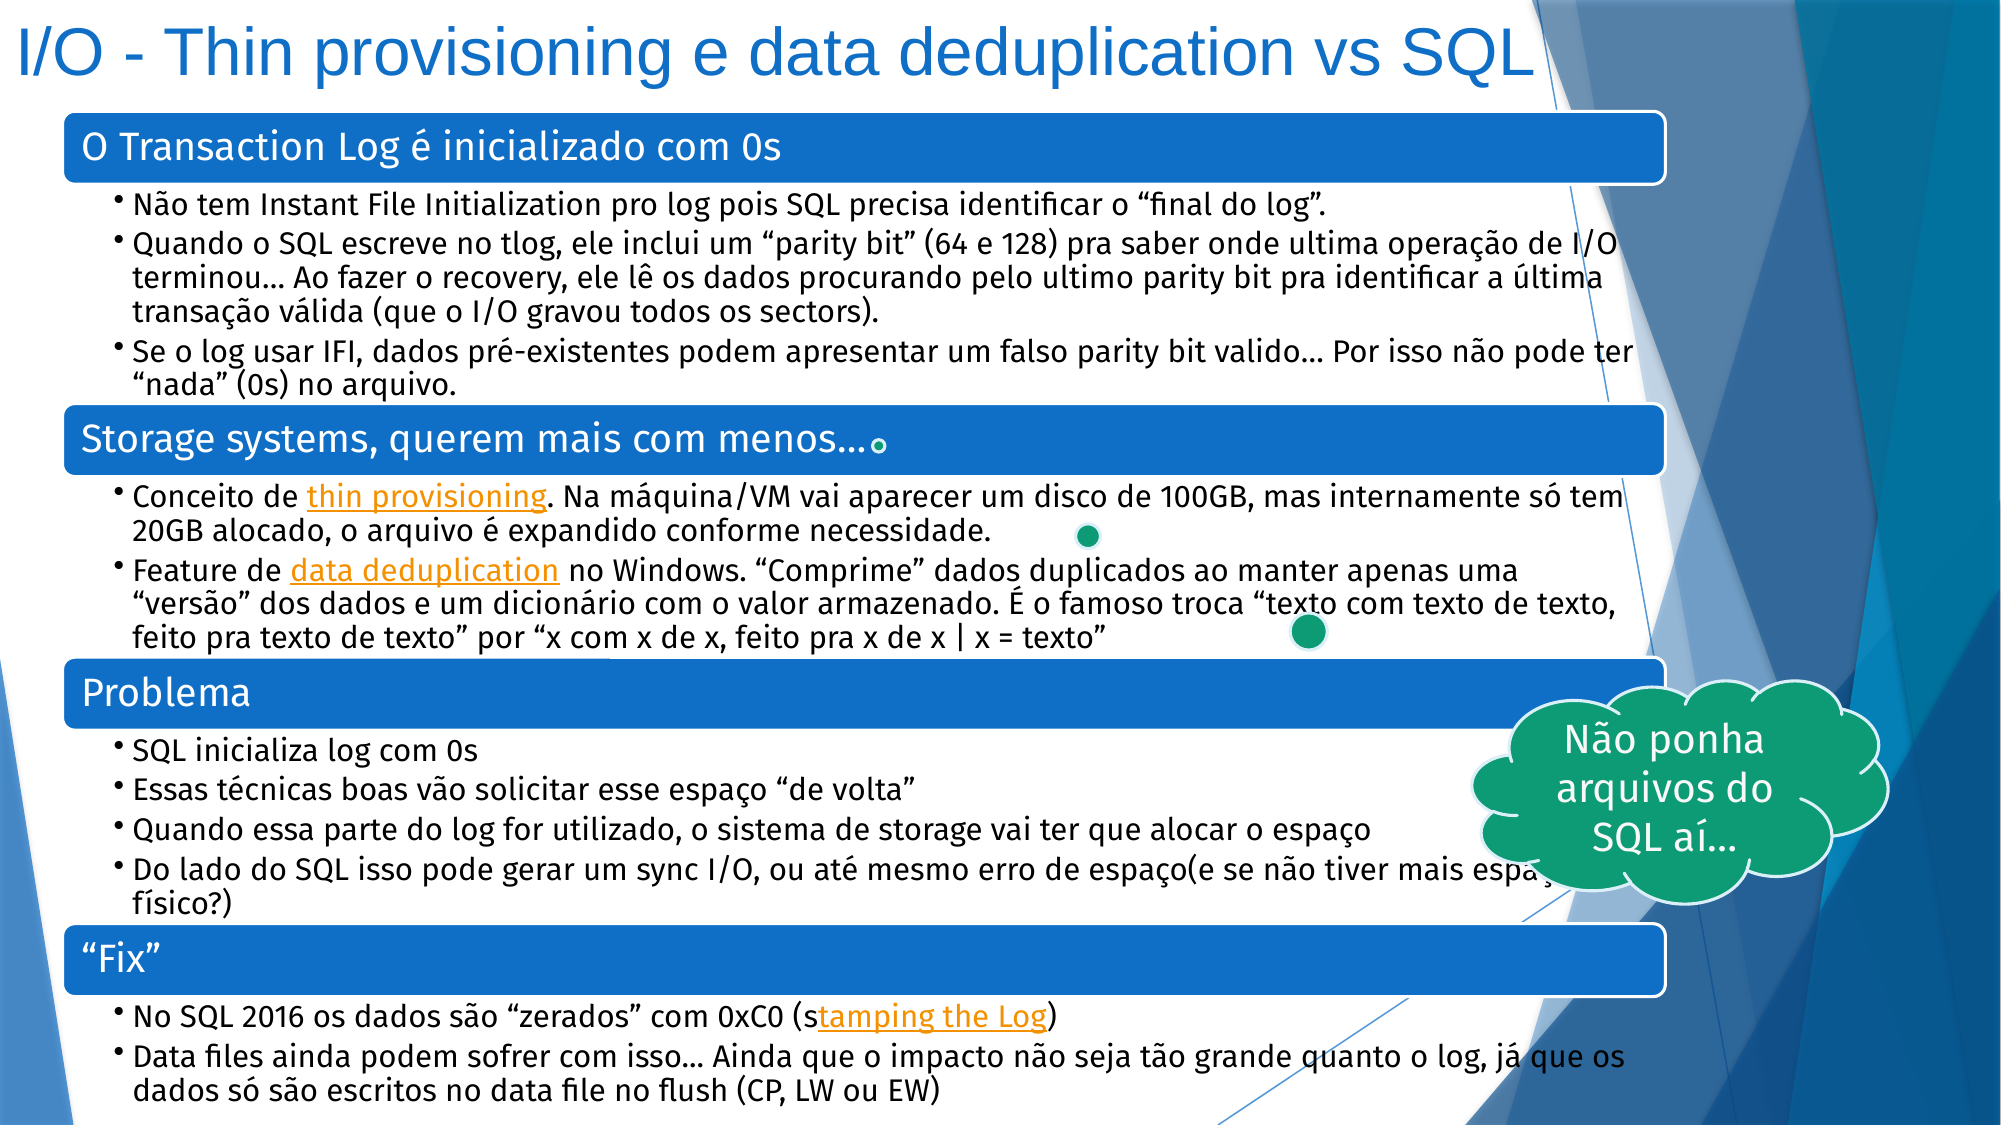

# I/O - Thin provisioning e data deduplication vs SQL
O Transaction Log é inicializado com 0s
Não tem Instant File Initialization pro log pois SQL precisa identificar o “final do log”.
Quando o SQL escreve no tlog, ele inclui um “parity bit” (64 e 128) pra saber onde ultima operação de I/O terminou… Ao fazer o recovery, ele lê os dados procurando pelo ultimo parity bit pra identificar a última transação válida (que o I/O gravou todos os sectors).
Se o log usar IFI, dados pré-existentes podem apresentar um falso parity bit valido… Por isso não pode ter “nada” (0s) no arquivo.
Storage systems, querem mais com menos…
Conceito de thin provisioning. Na máquina/VM vai aparecer um disco de 100GB, mas internamente só tem 20GB alocado, o arquivo é expandido conforme necessidade.
Feature de data deduplication no Windows. “Comprime” dados duplicados ao manter apenas uma “versão” dos dados e um dicionário com o valor armazenado. É o famoso troca “texto com texto de texto, feito pra texto de texto” por “x com x de x, feito pra x de x | x = texto”
Problema
SQL inicializa log com 0s
Essas técnicas boas vão solicitar esse espaço “de volta”
Quando essa parte do log for utilizado, o sistema de storage vai ter que alocar o espaço
Do lado do SQL isso pode gerar um sync I/O, ou até mesmo erro de espaço(e se não tiver mais espaço físico?)
“Fix”
No SQL 2016 os dados são “zerados” com 0xC0 (stamping the Log)
Data files ainda podem sofrer com isso... Ainda que o impacto não seja tão grande quanto o log, já que os dados só são escritos no data file no flush (CP, LW ou EW)
Não ponha arquivos do SQL aí…